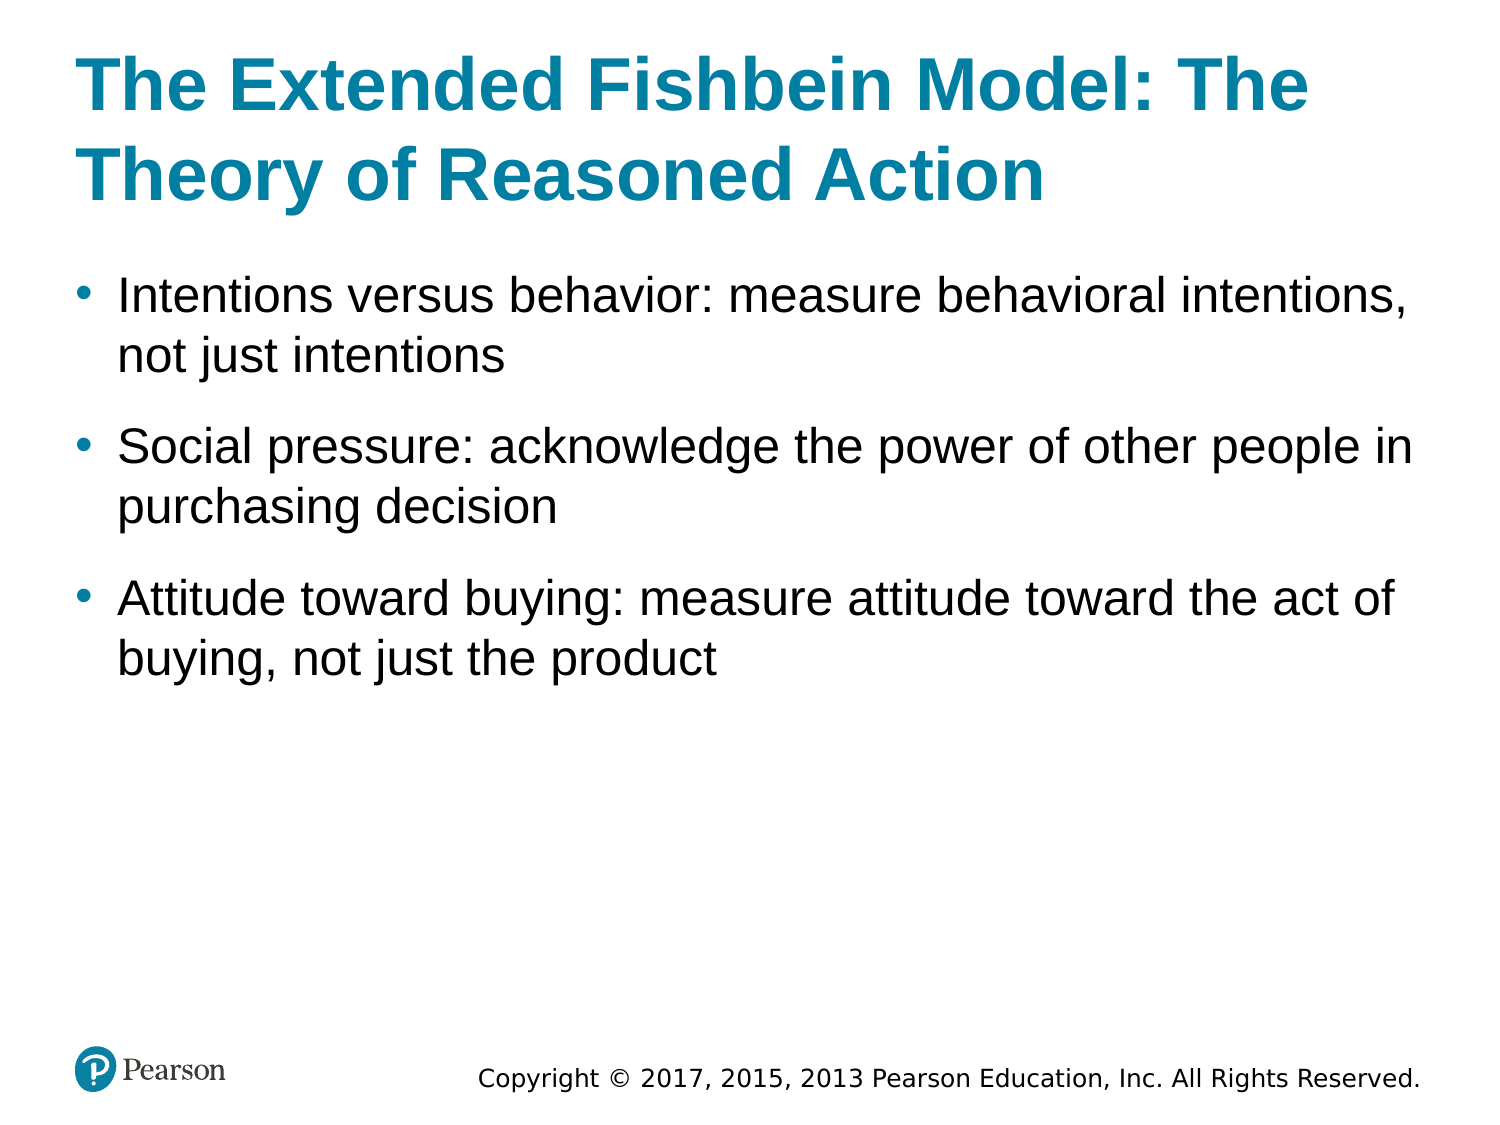

# The Extended Fishbein Model: The Theory of Reasoned Action
Intentions versus behavior: measure behavioral intentions, not just intentions
Social pressure: acknowledge the power of other people in purchasing decision
Attitude toward buying: measure attitude toward the act of buying, not just the product